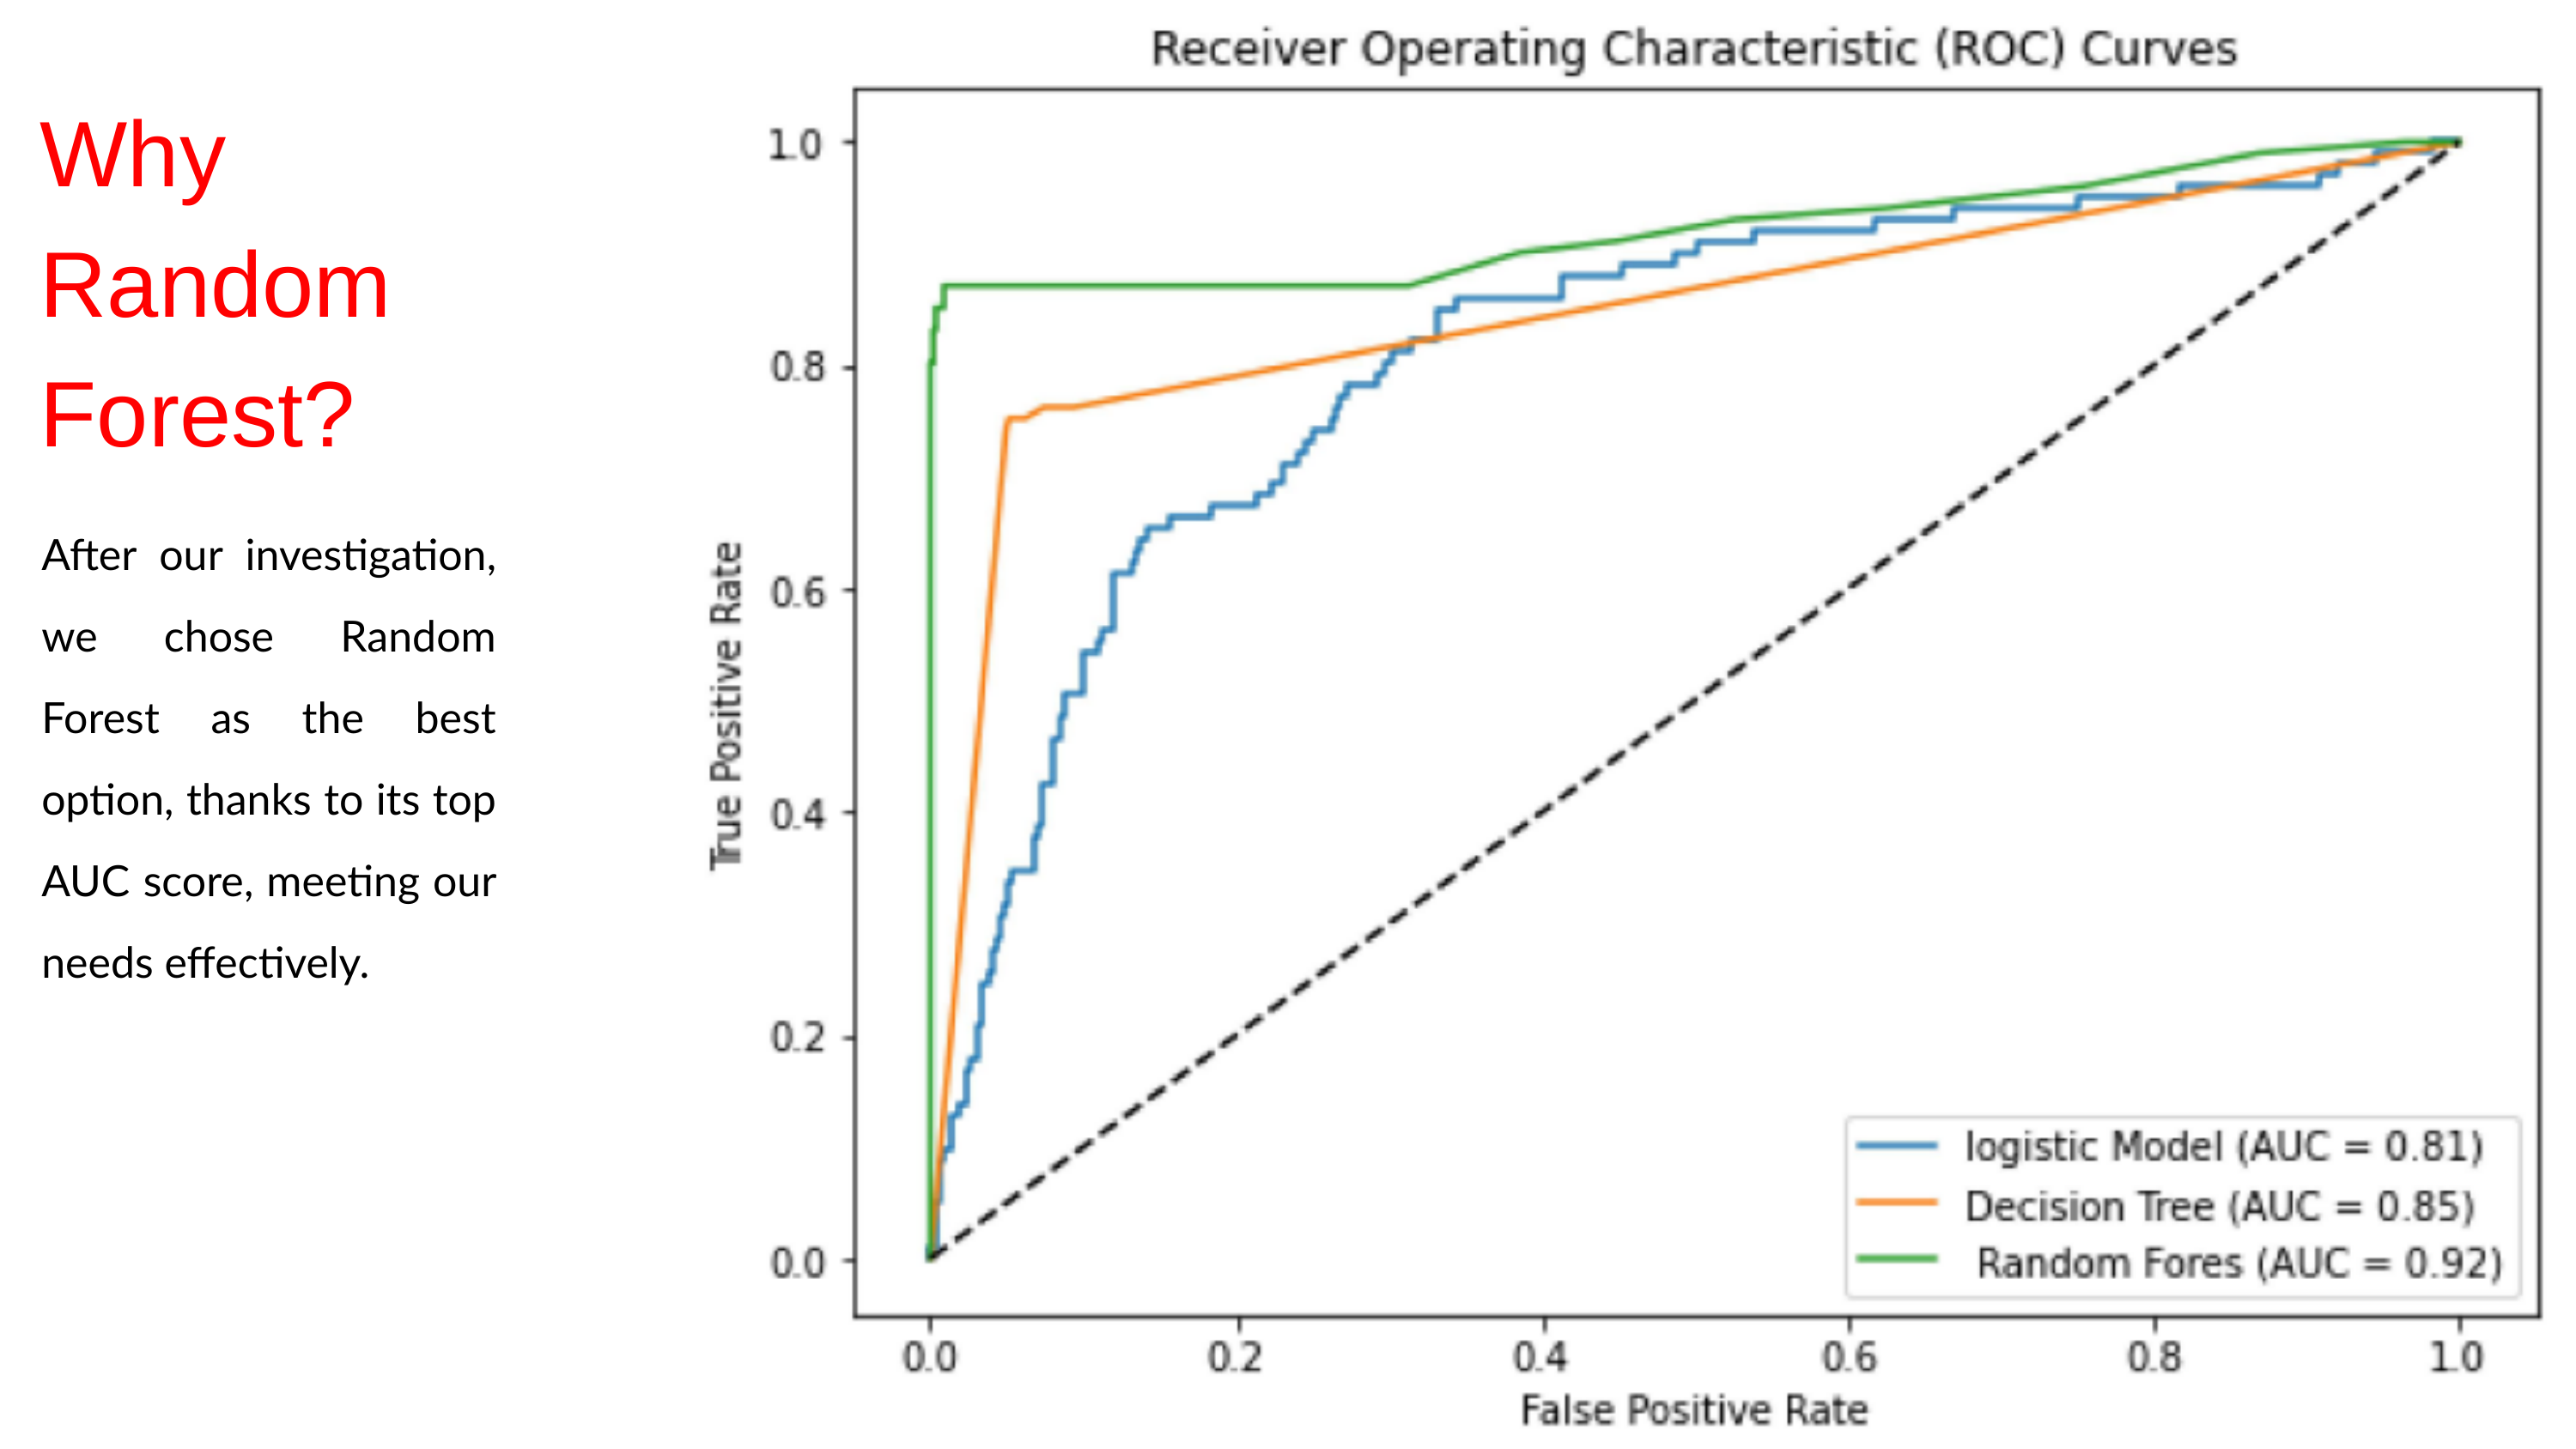

Why
Random
Forest?
After our investigation, we chose Random Forest as the best option, thanks to its top AUC score, meeting our needs effectively.